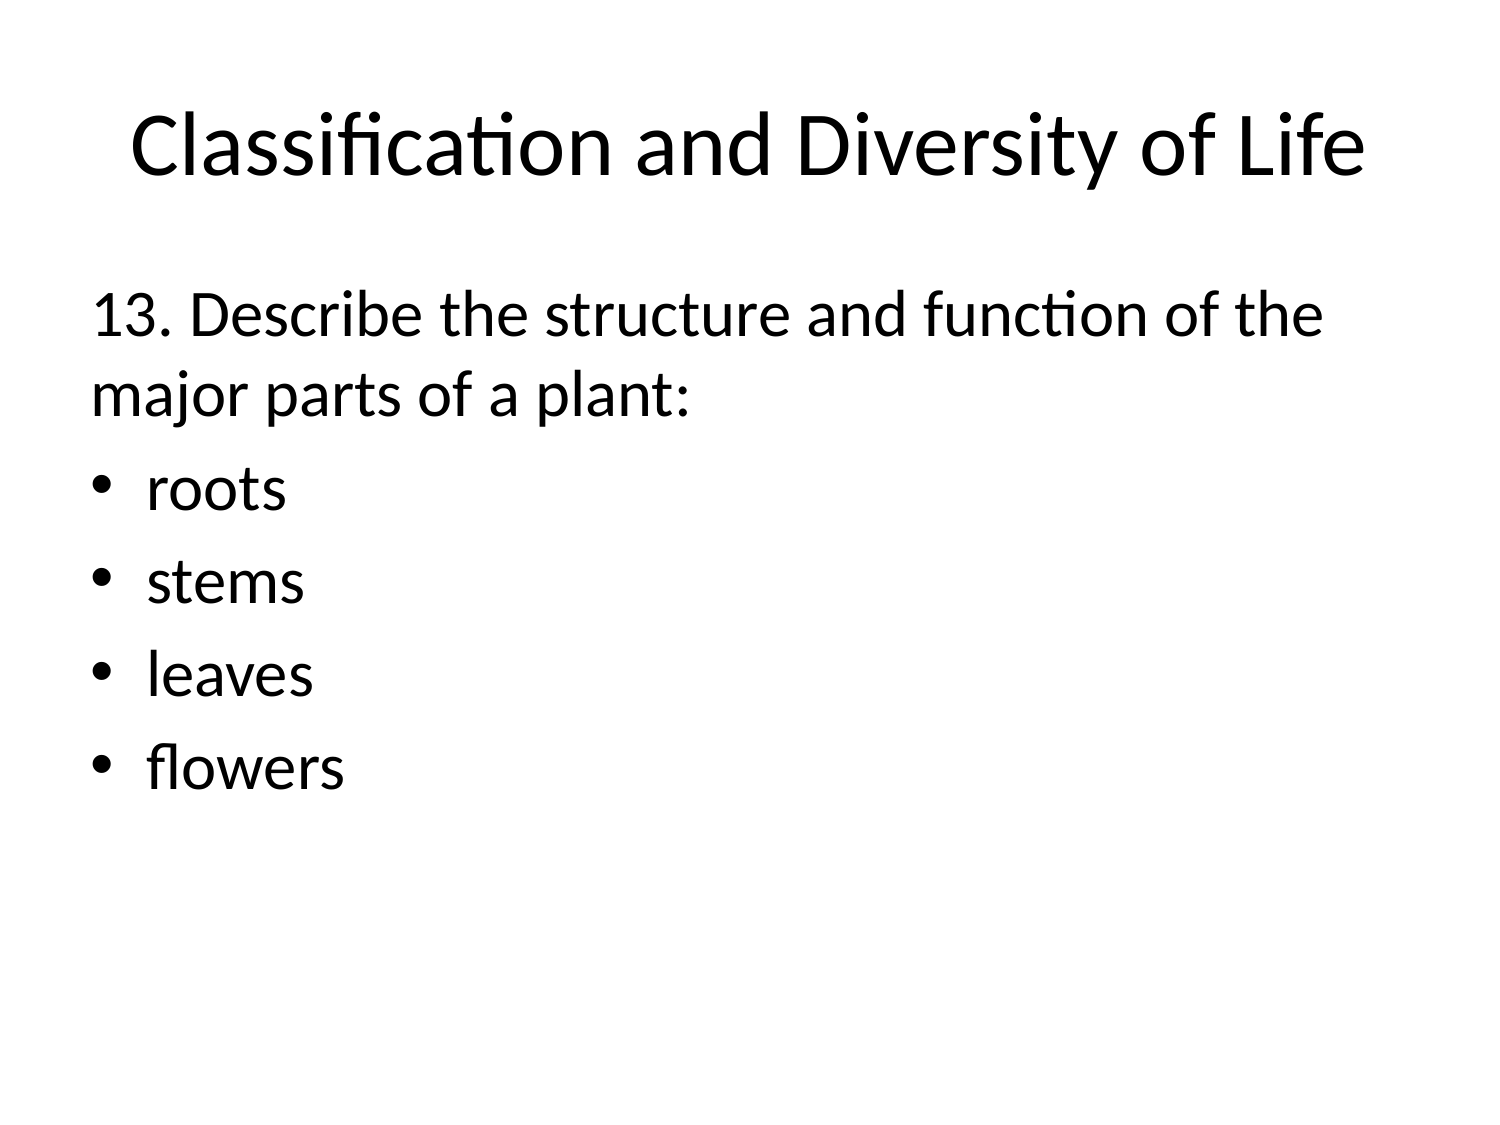

# Classification and Diversity of Life
13. Describe the structure and function of the major parts of a plant:
roots
stems
leaves
flowers